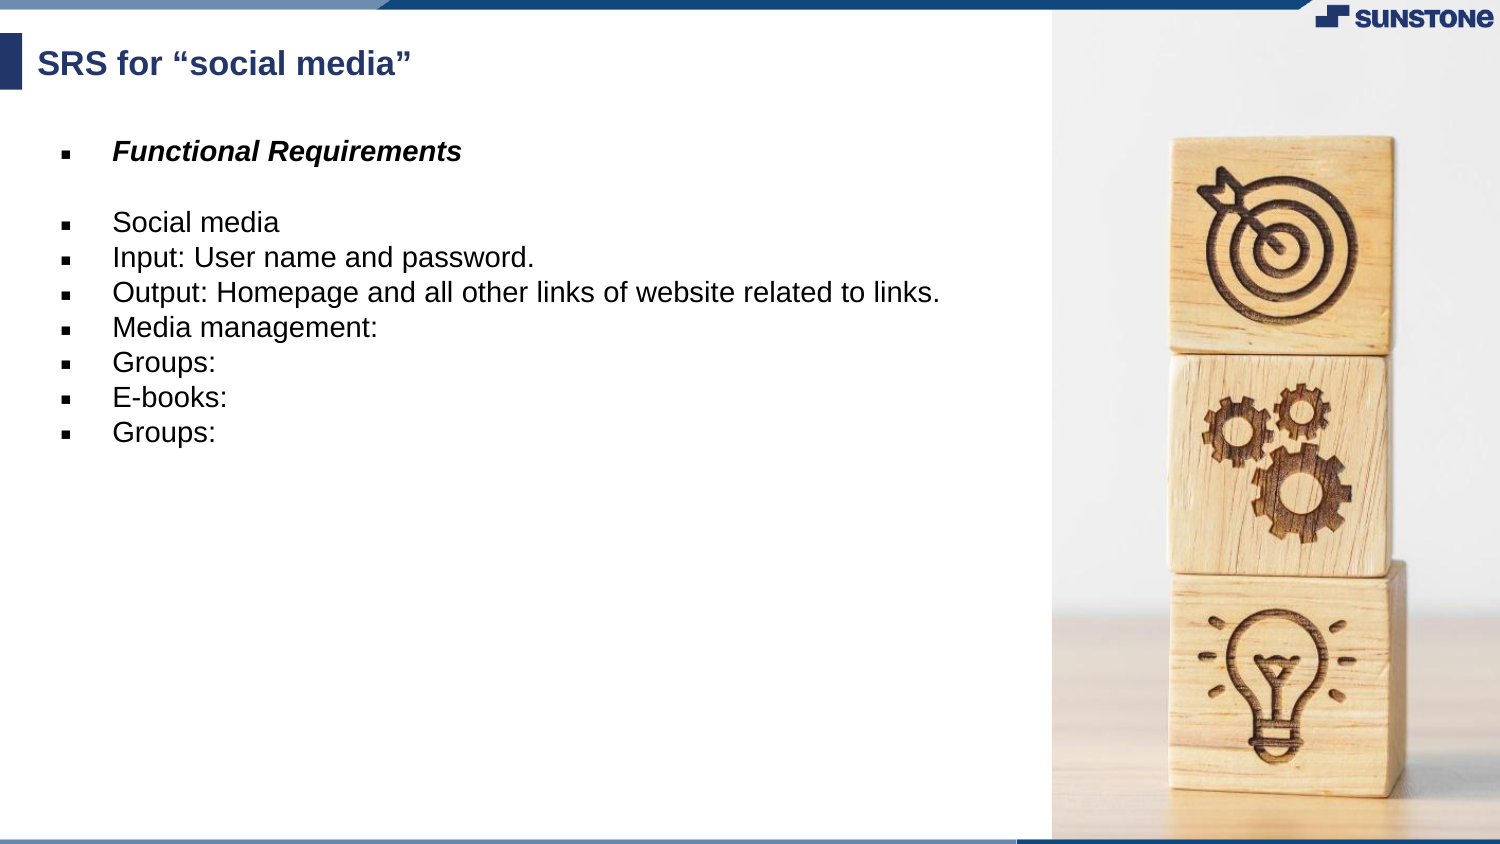

# SRS for “social media”
Functional Requirements
Social media
Input: User name and password.
Output: Homepage and all other links of website related to links.
Media management:
Groups:
E-books:
Groups: